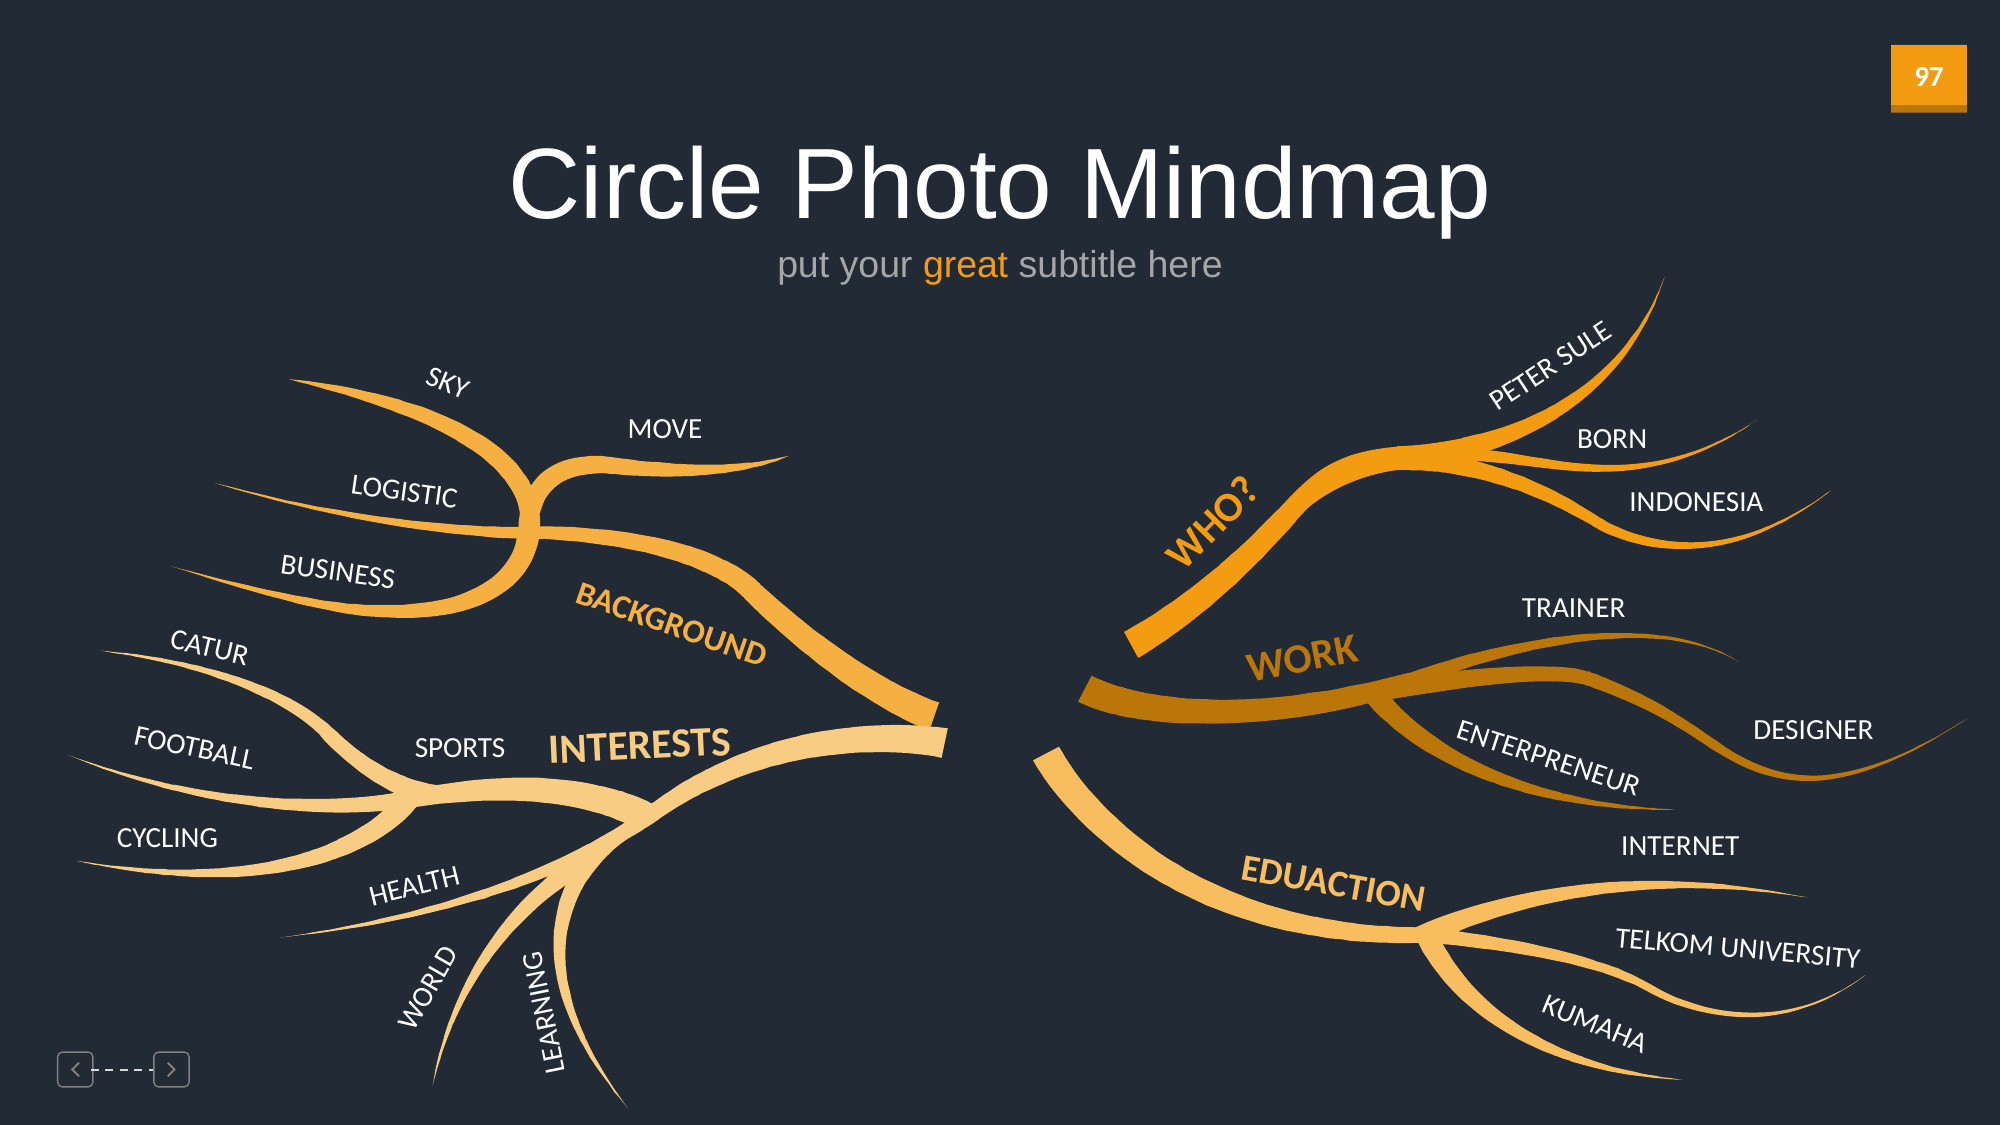

Circle Photo Mindmap
put your great subtitle here

PETER SULE
SKY

MOVE
BORN

LOGISTIC
INDONESIA

WHO?

BUSINESS
TRAINER
BACKGROUND
CATUR
WORK

DESIGNER
INTERESTS
FOOTBALL
SPORTS

ENTERPRENEUR

CYCLING
INTERNET

EDUACTION
HEALTH

TELKOM UNIVERSITY

WORLD
LEARNING
KUMAHA